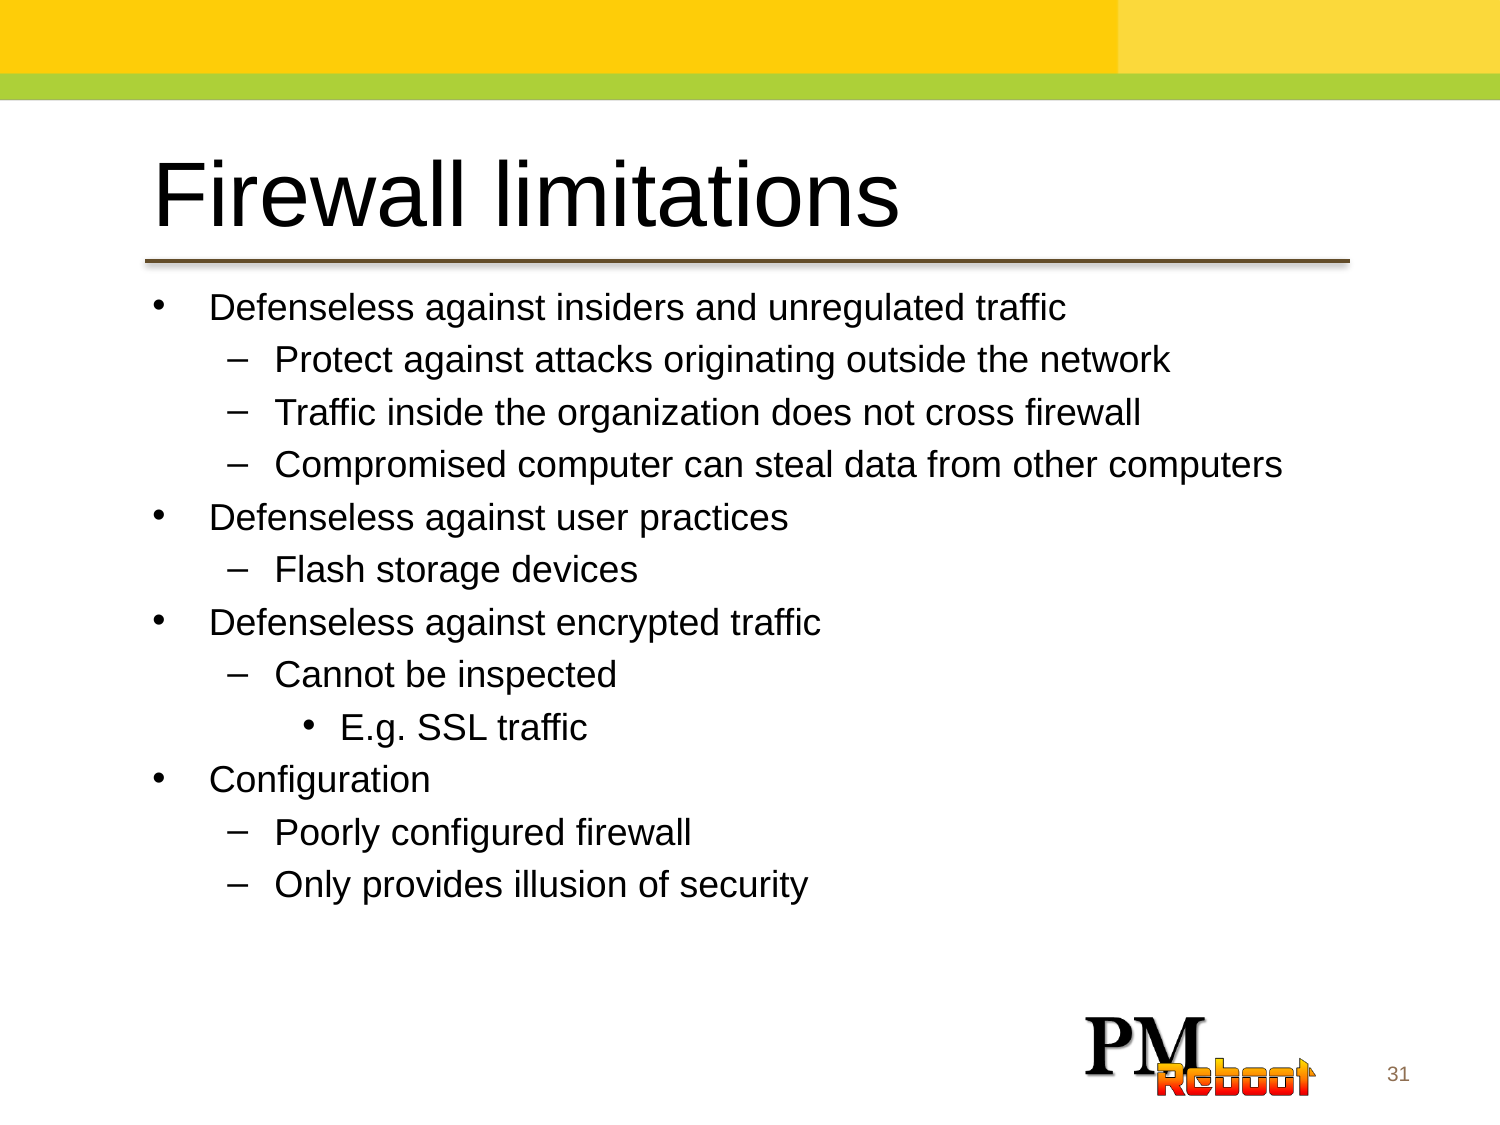

Firewall limitations
Defenseless against insiders and unregulated traffic
Protect against attacks originating outside the network
Traffic inside the organization does not cross firewall
Compromised computer can steal data from other computers
Defenseless against user practices
Flash storage devices
Defenseless against encrypted traffic
Cannot be inspected
E.g. SSL traffic
Configuration
Poorly configured firewall
Only provides illusion of security
31